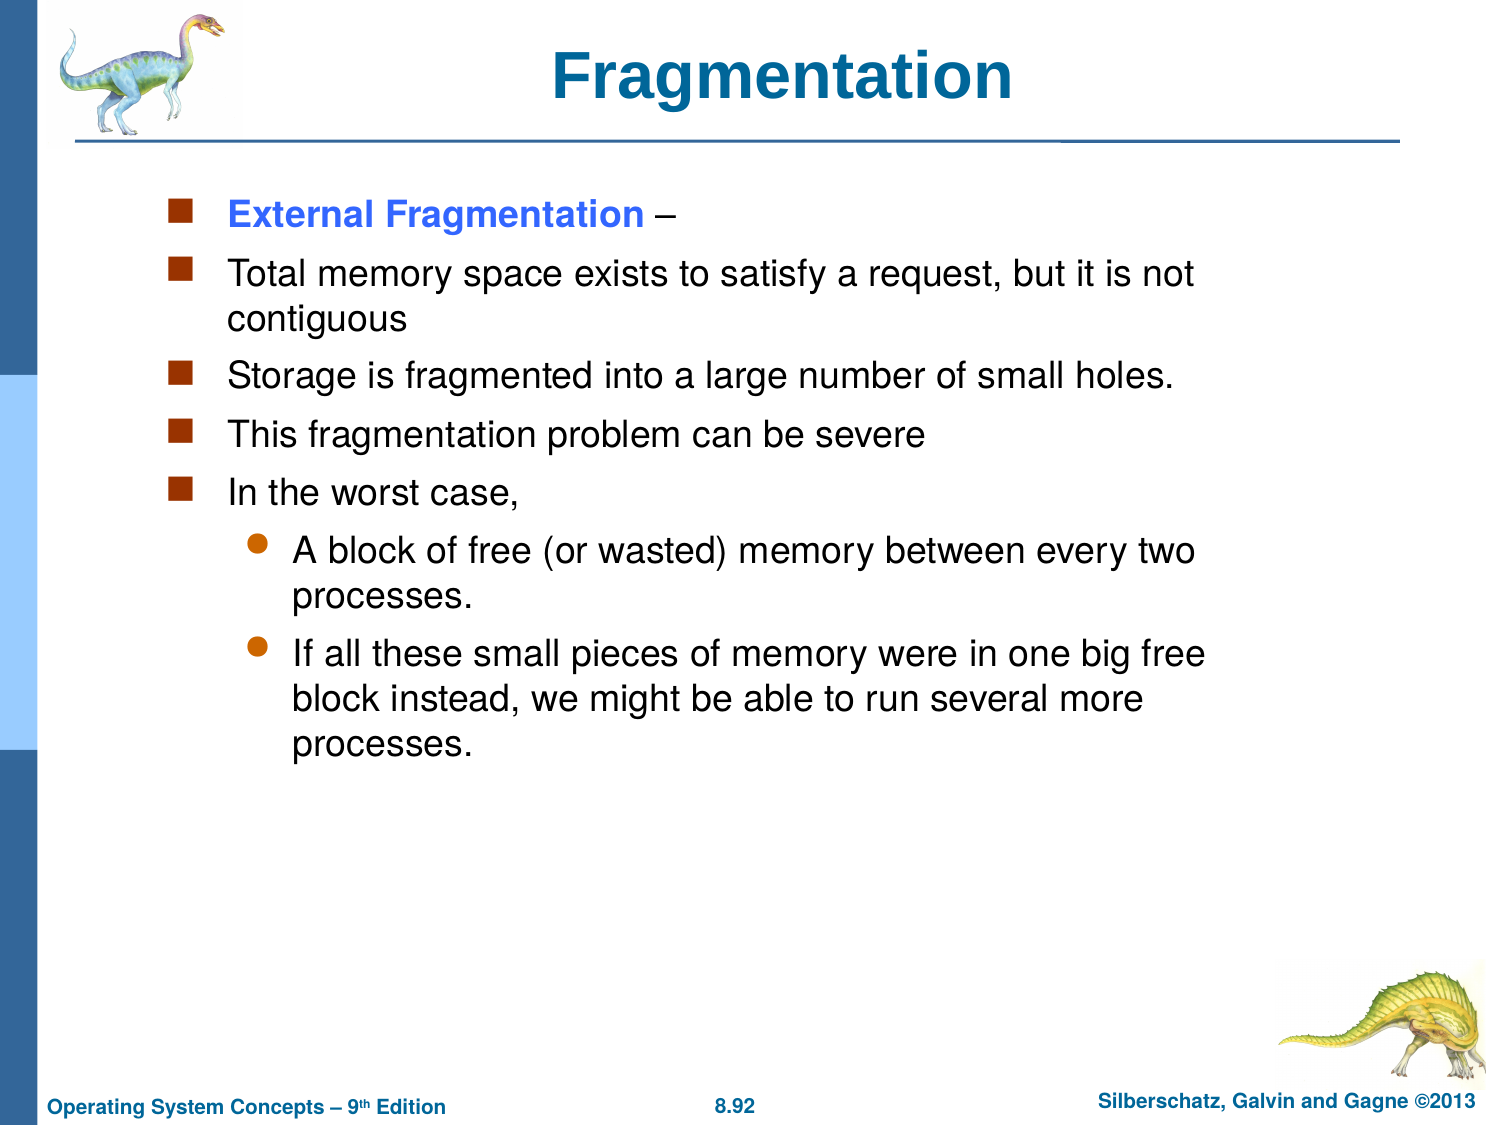

# Fragmentation
External Fragmentation –
Total memory space exists to satisfy a request, but it is not contiguous
Storage is fragmented into a large number of small holes.
This fragmentation problem can be severe
In the worst case,
A block of free (or wasted) memory between every two processes.
If all these small pieces of memory were in one big free block instead, we might be able to run several more processes.